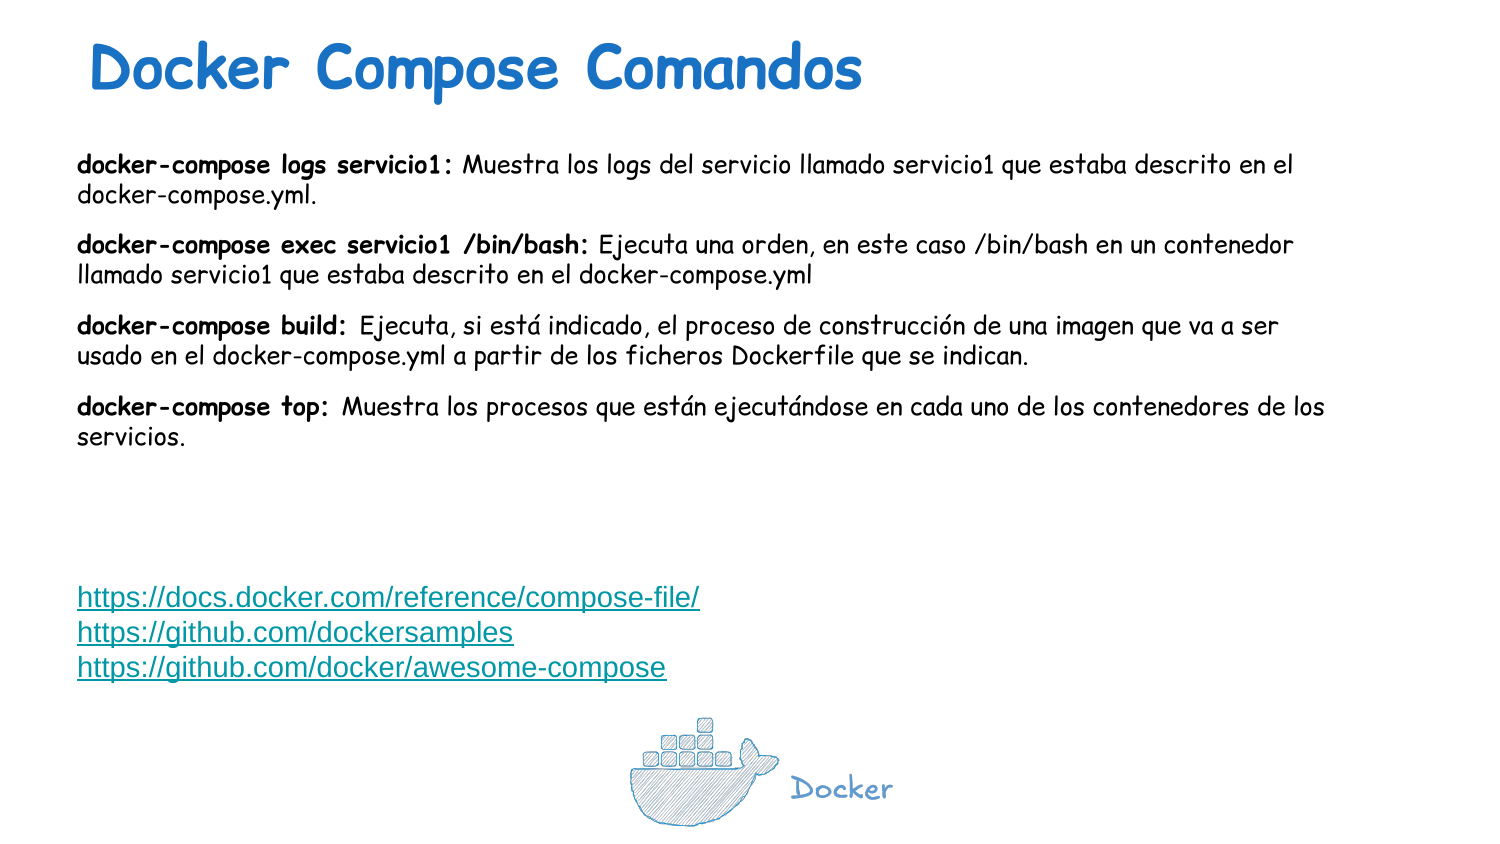

Docker Compose Comandos
docker-compose logs servicio1: Muestra los logs del servicio llamado servicio1 que estaba descrito en el docker-compose.yml.
docker-compose exec servicio1 /bin/bash: Ejecuta una orden, en este caso /bin/bash en un contenedor llamado servicio1 que estaba descrito en el docker-compose.yml
docker-compose build: Ejecuta, si está indicado, el proceso de construcción de una imagen que va a ser usado en el docker-compose.yml a partir de los ficheros Dockerfile que se indican.
docker-compose top: Muestra los procesos que están ejecutándose en cada uno de los contenedores de los servicios.

https://docs.docker.com/reference/compose-file/
https://github.com/dockersamples
https://github.com/docker/awesome-compose